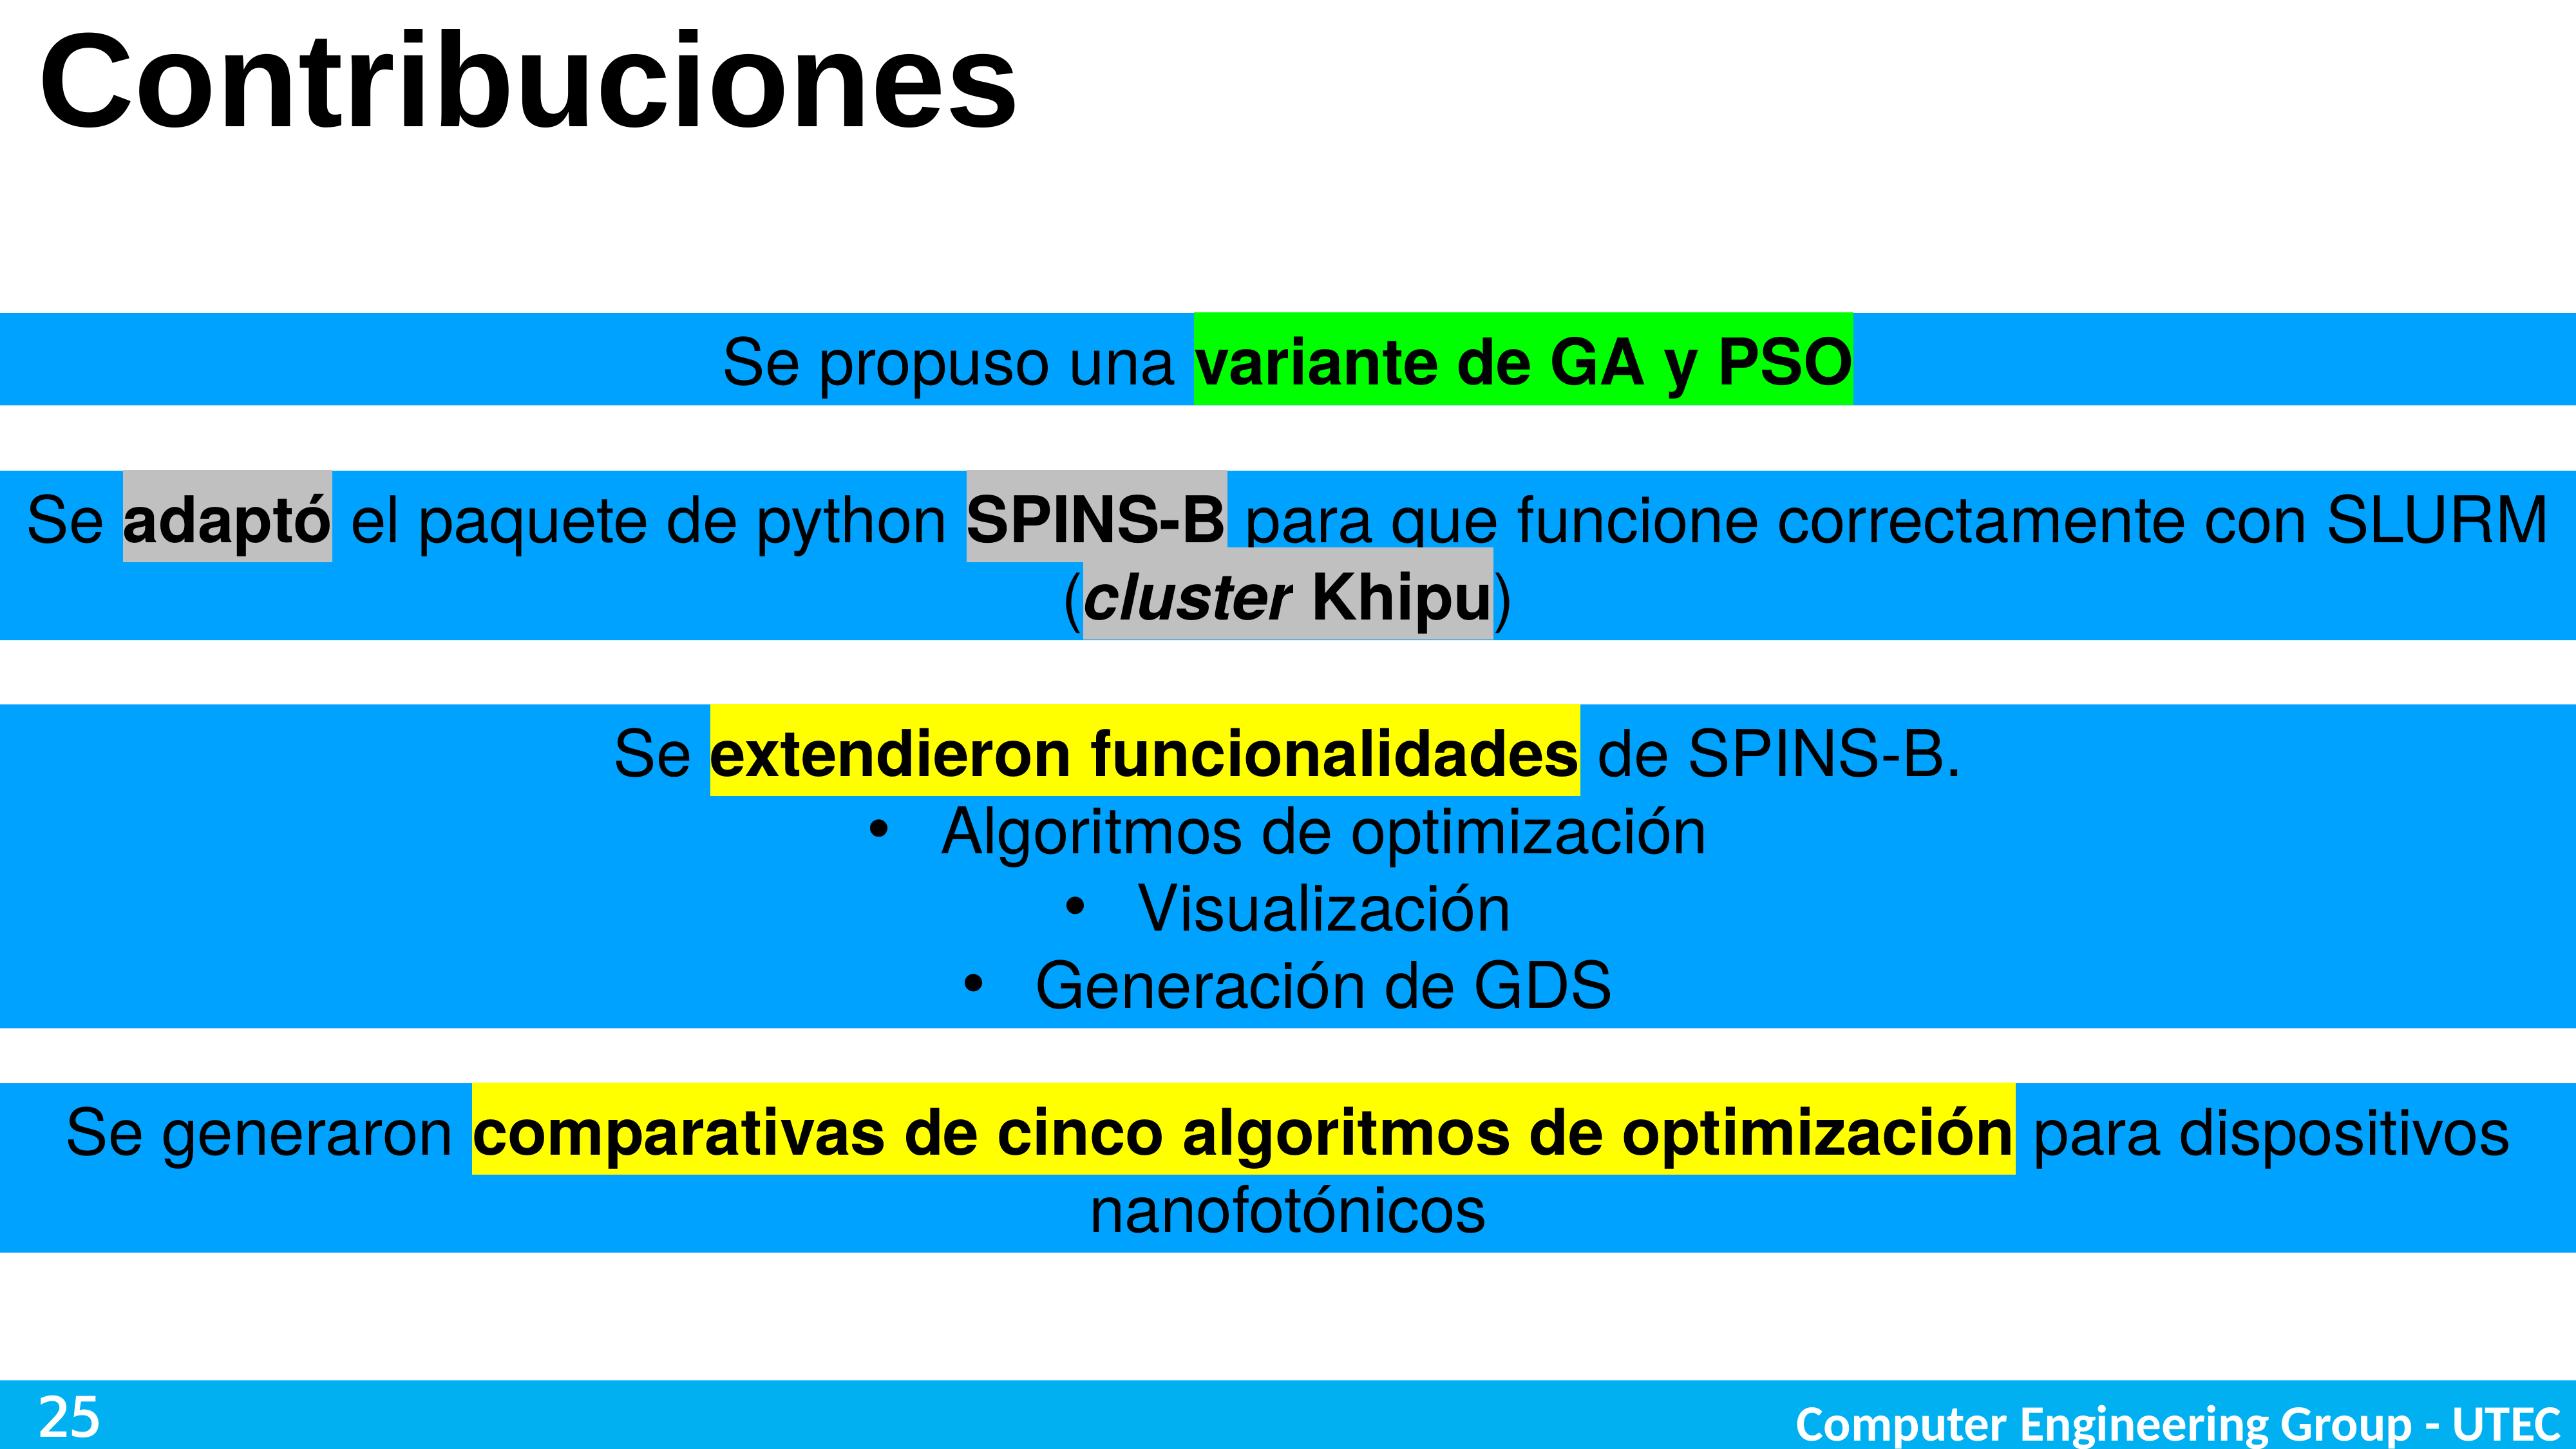

# Contribuciones
Se propuso una variante de GA y PSO
Se adaptó el paquete de python SPINS-B para que funcione correctamente con SLURM (cluster Khipu)
Se extendieron funcionalidades de SPINS-B.
Algoritmos de optimización
Visualización
Generación de GDS
Se generaron comparativas de cinco algoritmos de optimización para dispositivos nanofotónicos
25